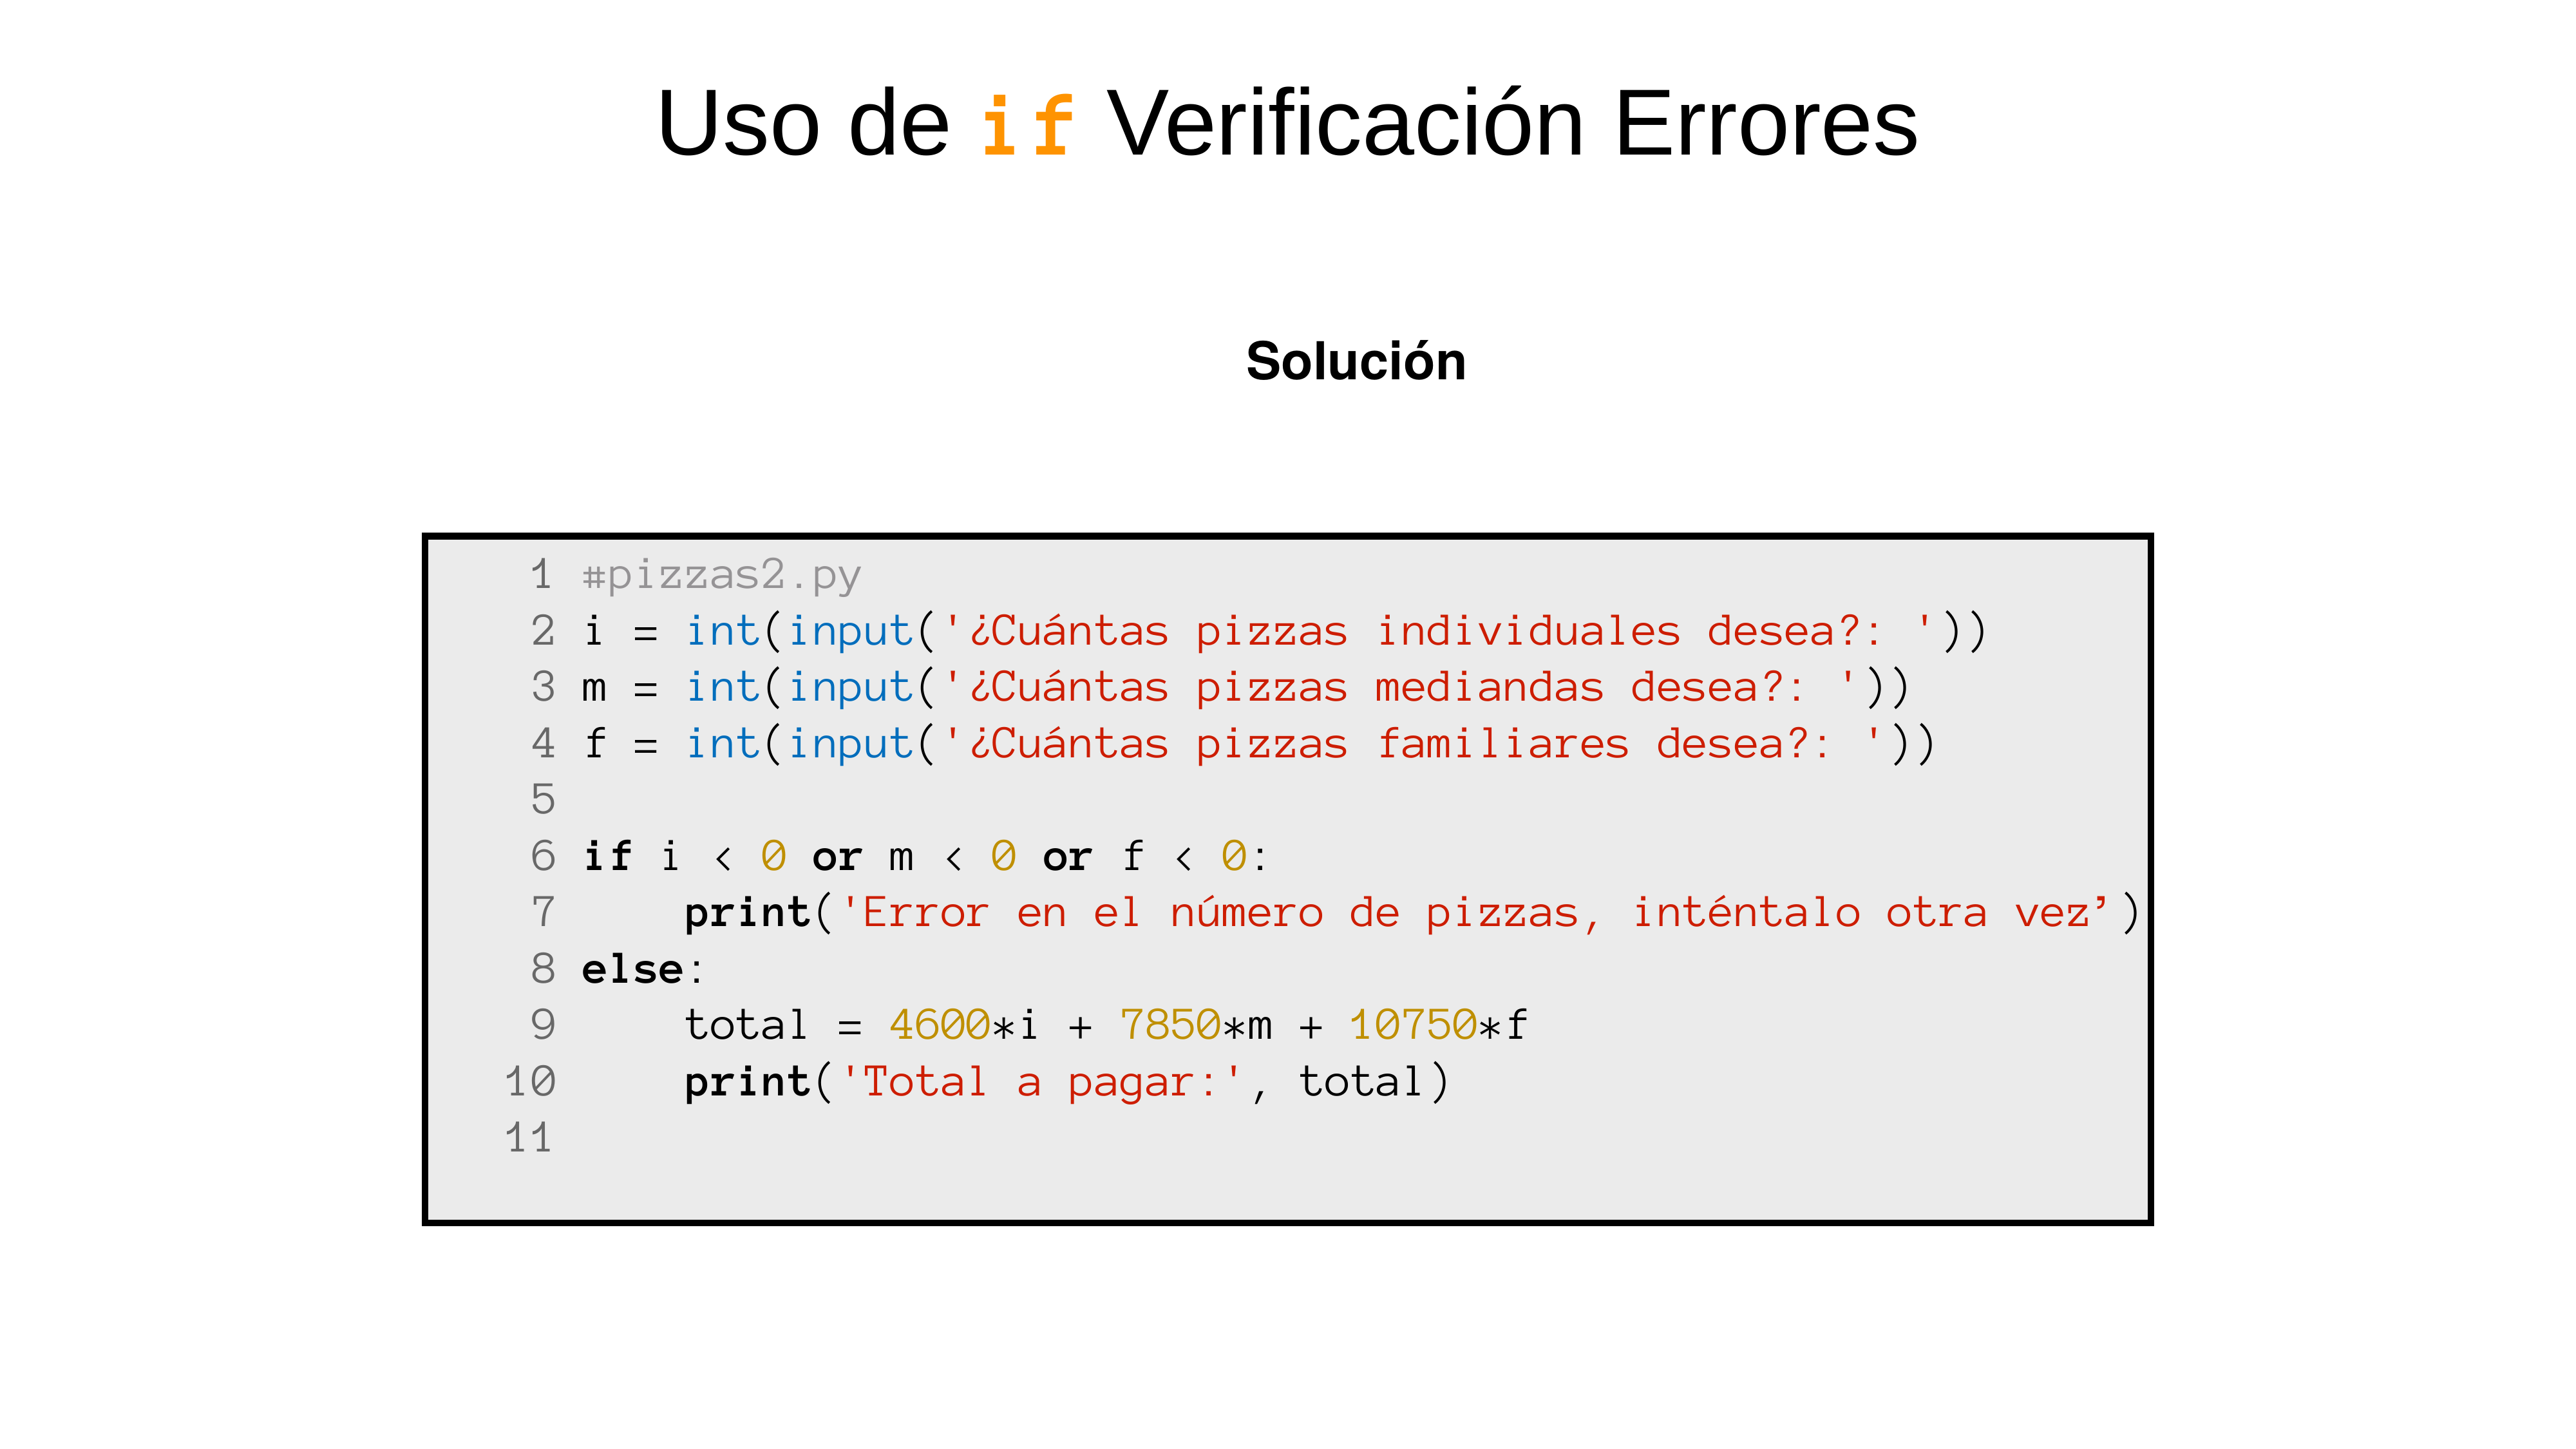

# Uso de if Verificación Errores
Solución
    1 #pizzas2.py
    2 i = int(input('¿Cuántas pizzas individuales desea?: '))
    3 m = int(input('¿Cuántas pizzas mediandas desea?: '))
    4 f = int(input('¿Cuántas pizzas familiares desea?: '))
    5
    6 if i < 0 or m < 0 or f < 0:
    7     print('Error en el número de pizzas, inténtalo otra vez’)
    8 else:
    9     total = 4600*i + 7850*m + 10750*f
   10     print('Total a pagar:', total)
   11

7